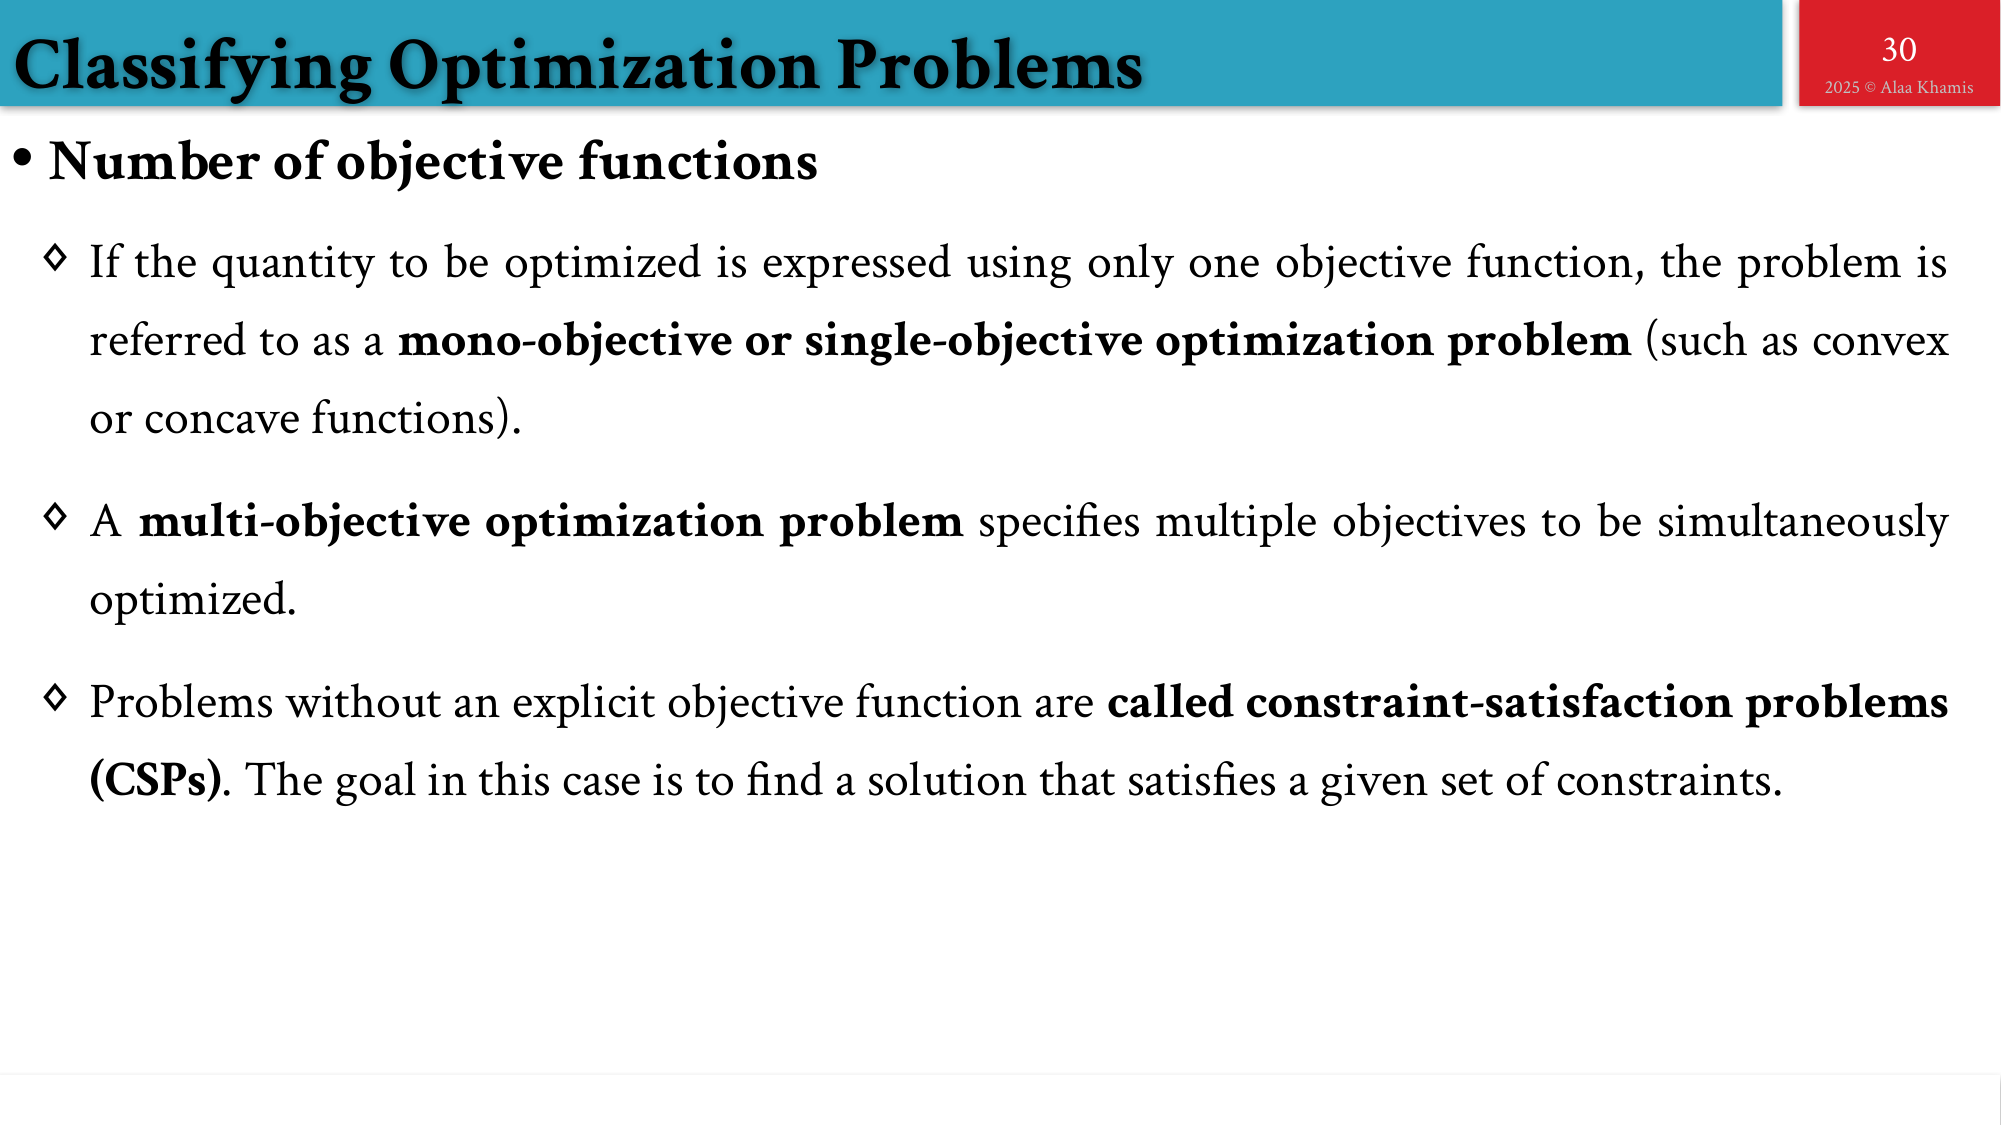

Classifying Optimization Problems
Number of objective functions
If the quantity to be optimized is expressed using only one objective function, the problem is referred to as a mono-objective or single-objective optimization problem (such as convex or concave functions).
A multi-objective optimization problem specifies multiple objectives to be simultaneously optimized.
Problems without an explicit objective function are called constraint-satisfaction problems (CSPs). The goal in this case is to find a solution that satisfies a given set of constraints.